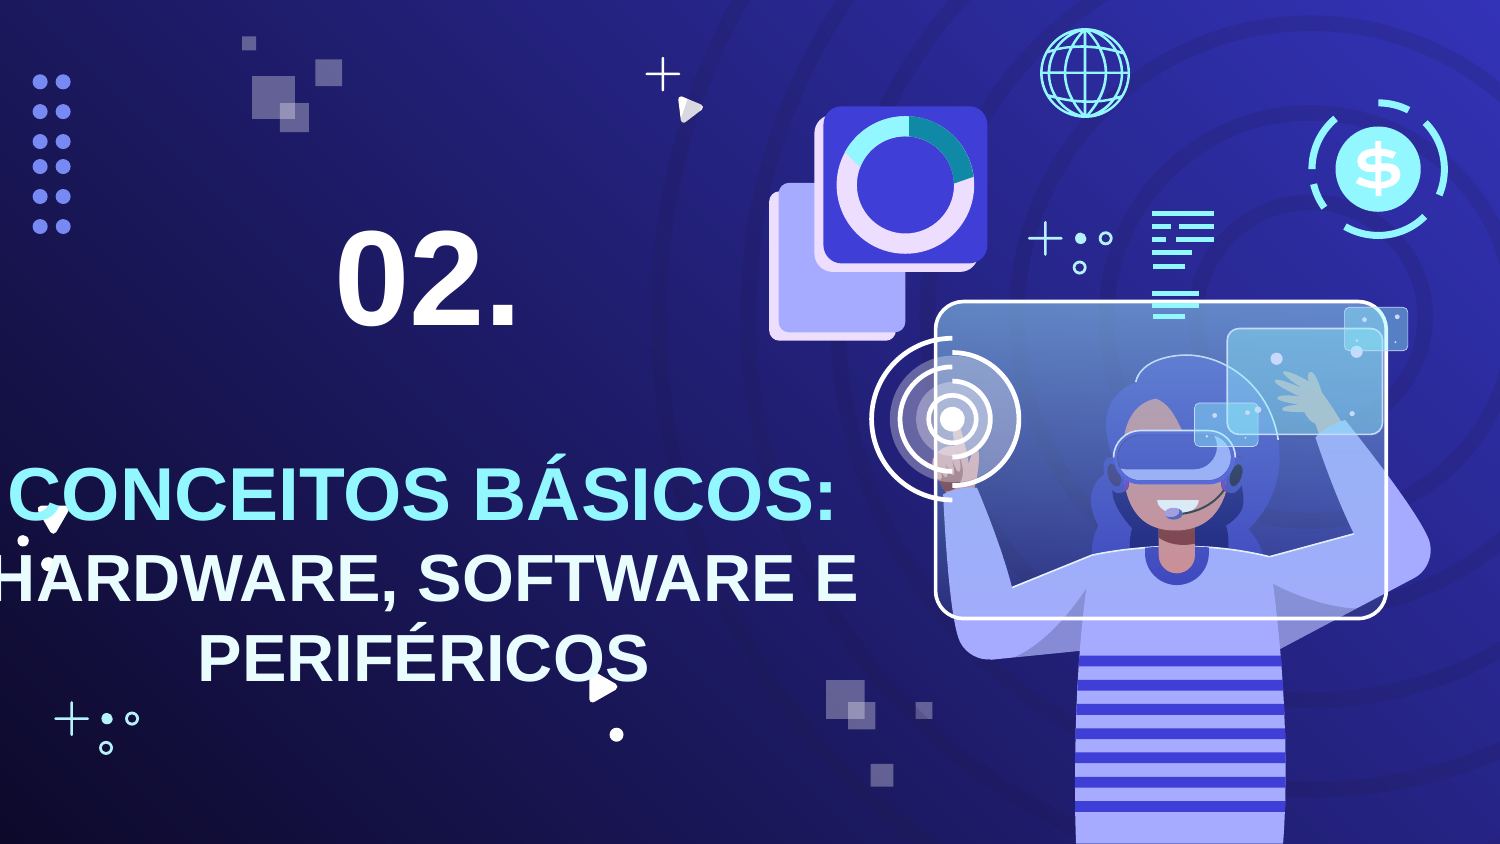

02.
# CONCEITOS BÁSICOS: HARDWARE, SOFTWARE E PERIFÉRICOS